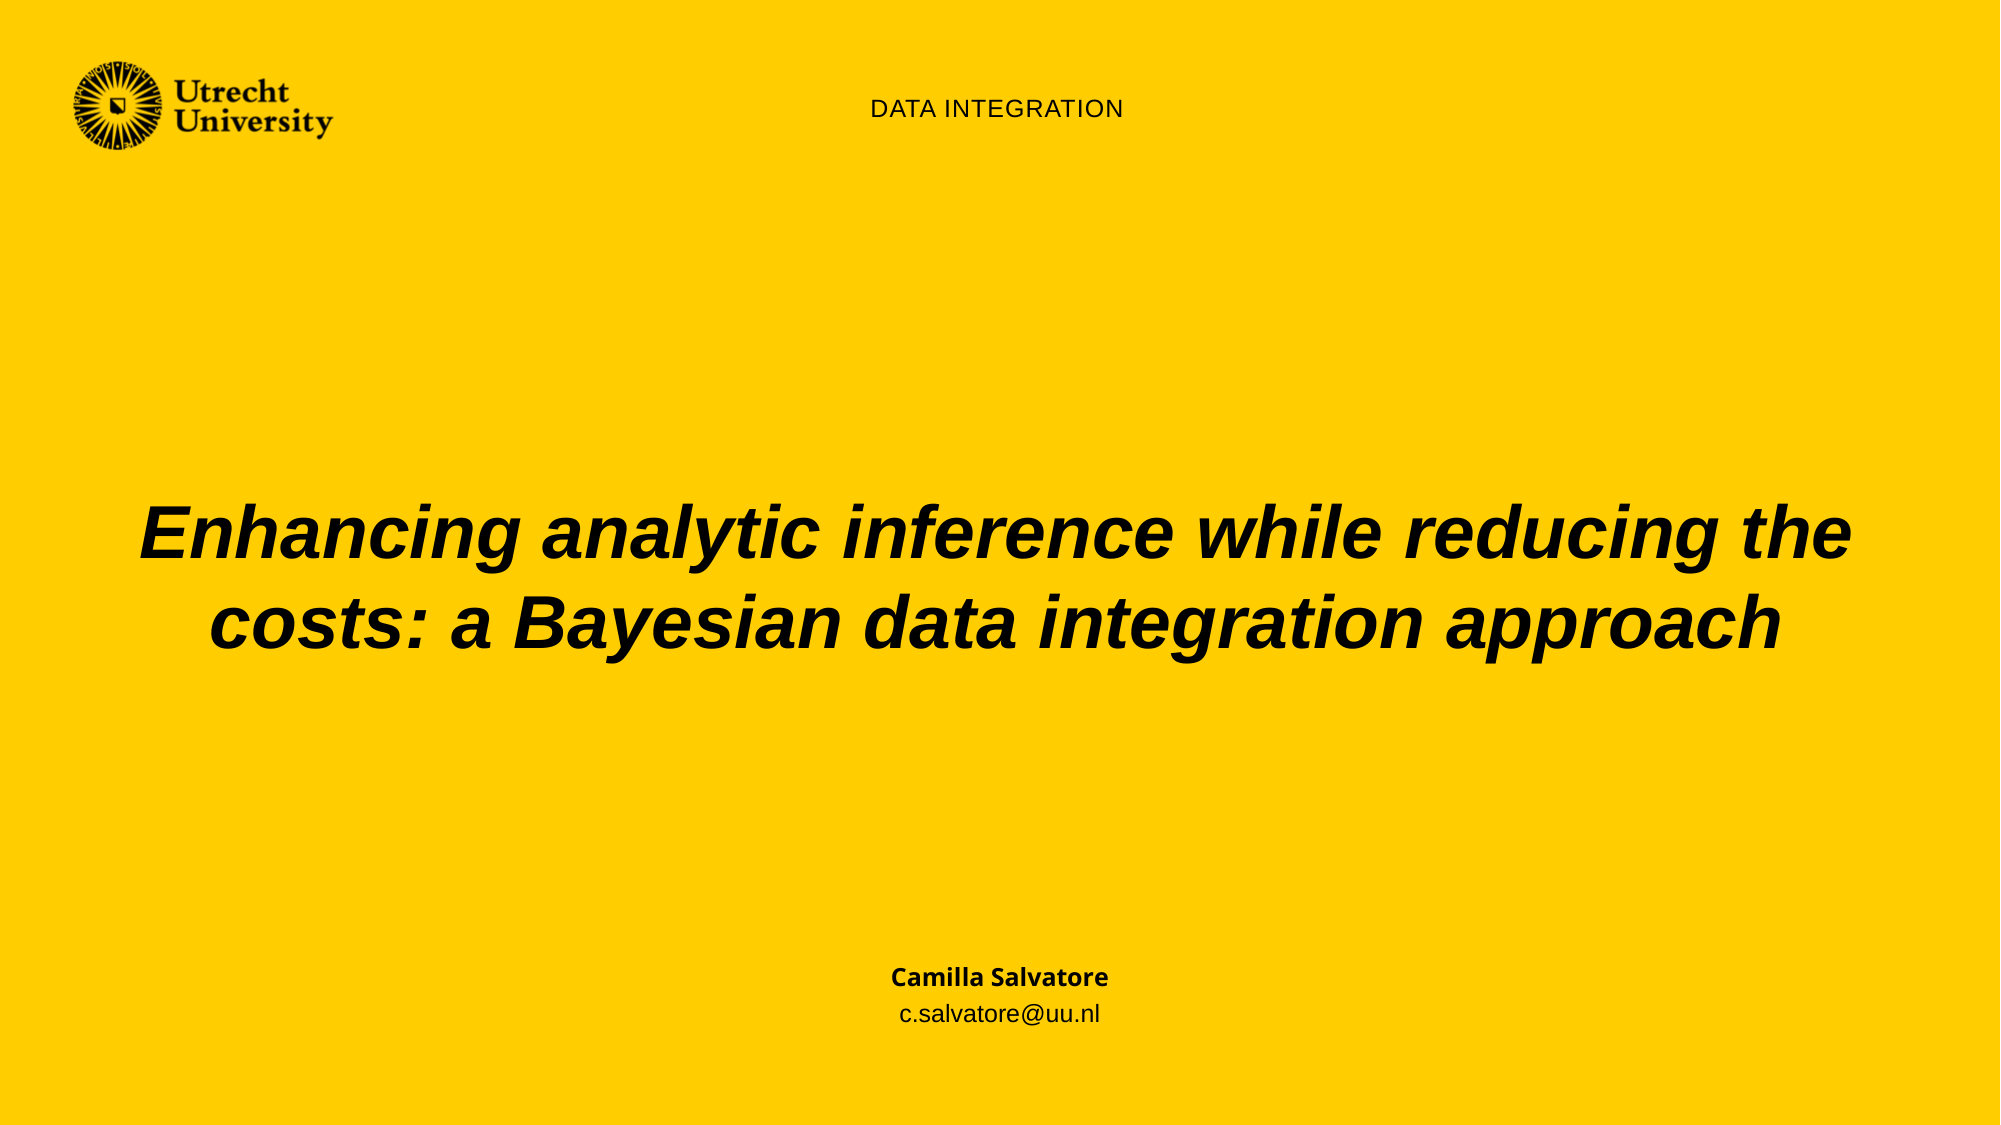

DATA INTEGRATION
# Enhancing analytic inference while reducing the costs: a Bayesian data integration approach
Camilla Salvatore
c.salvatore@uu.nl